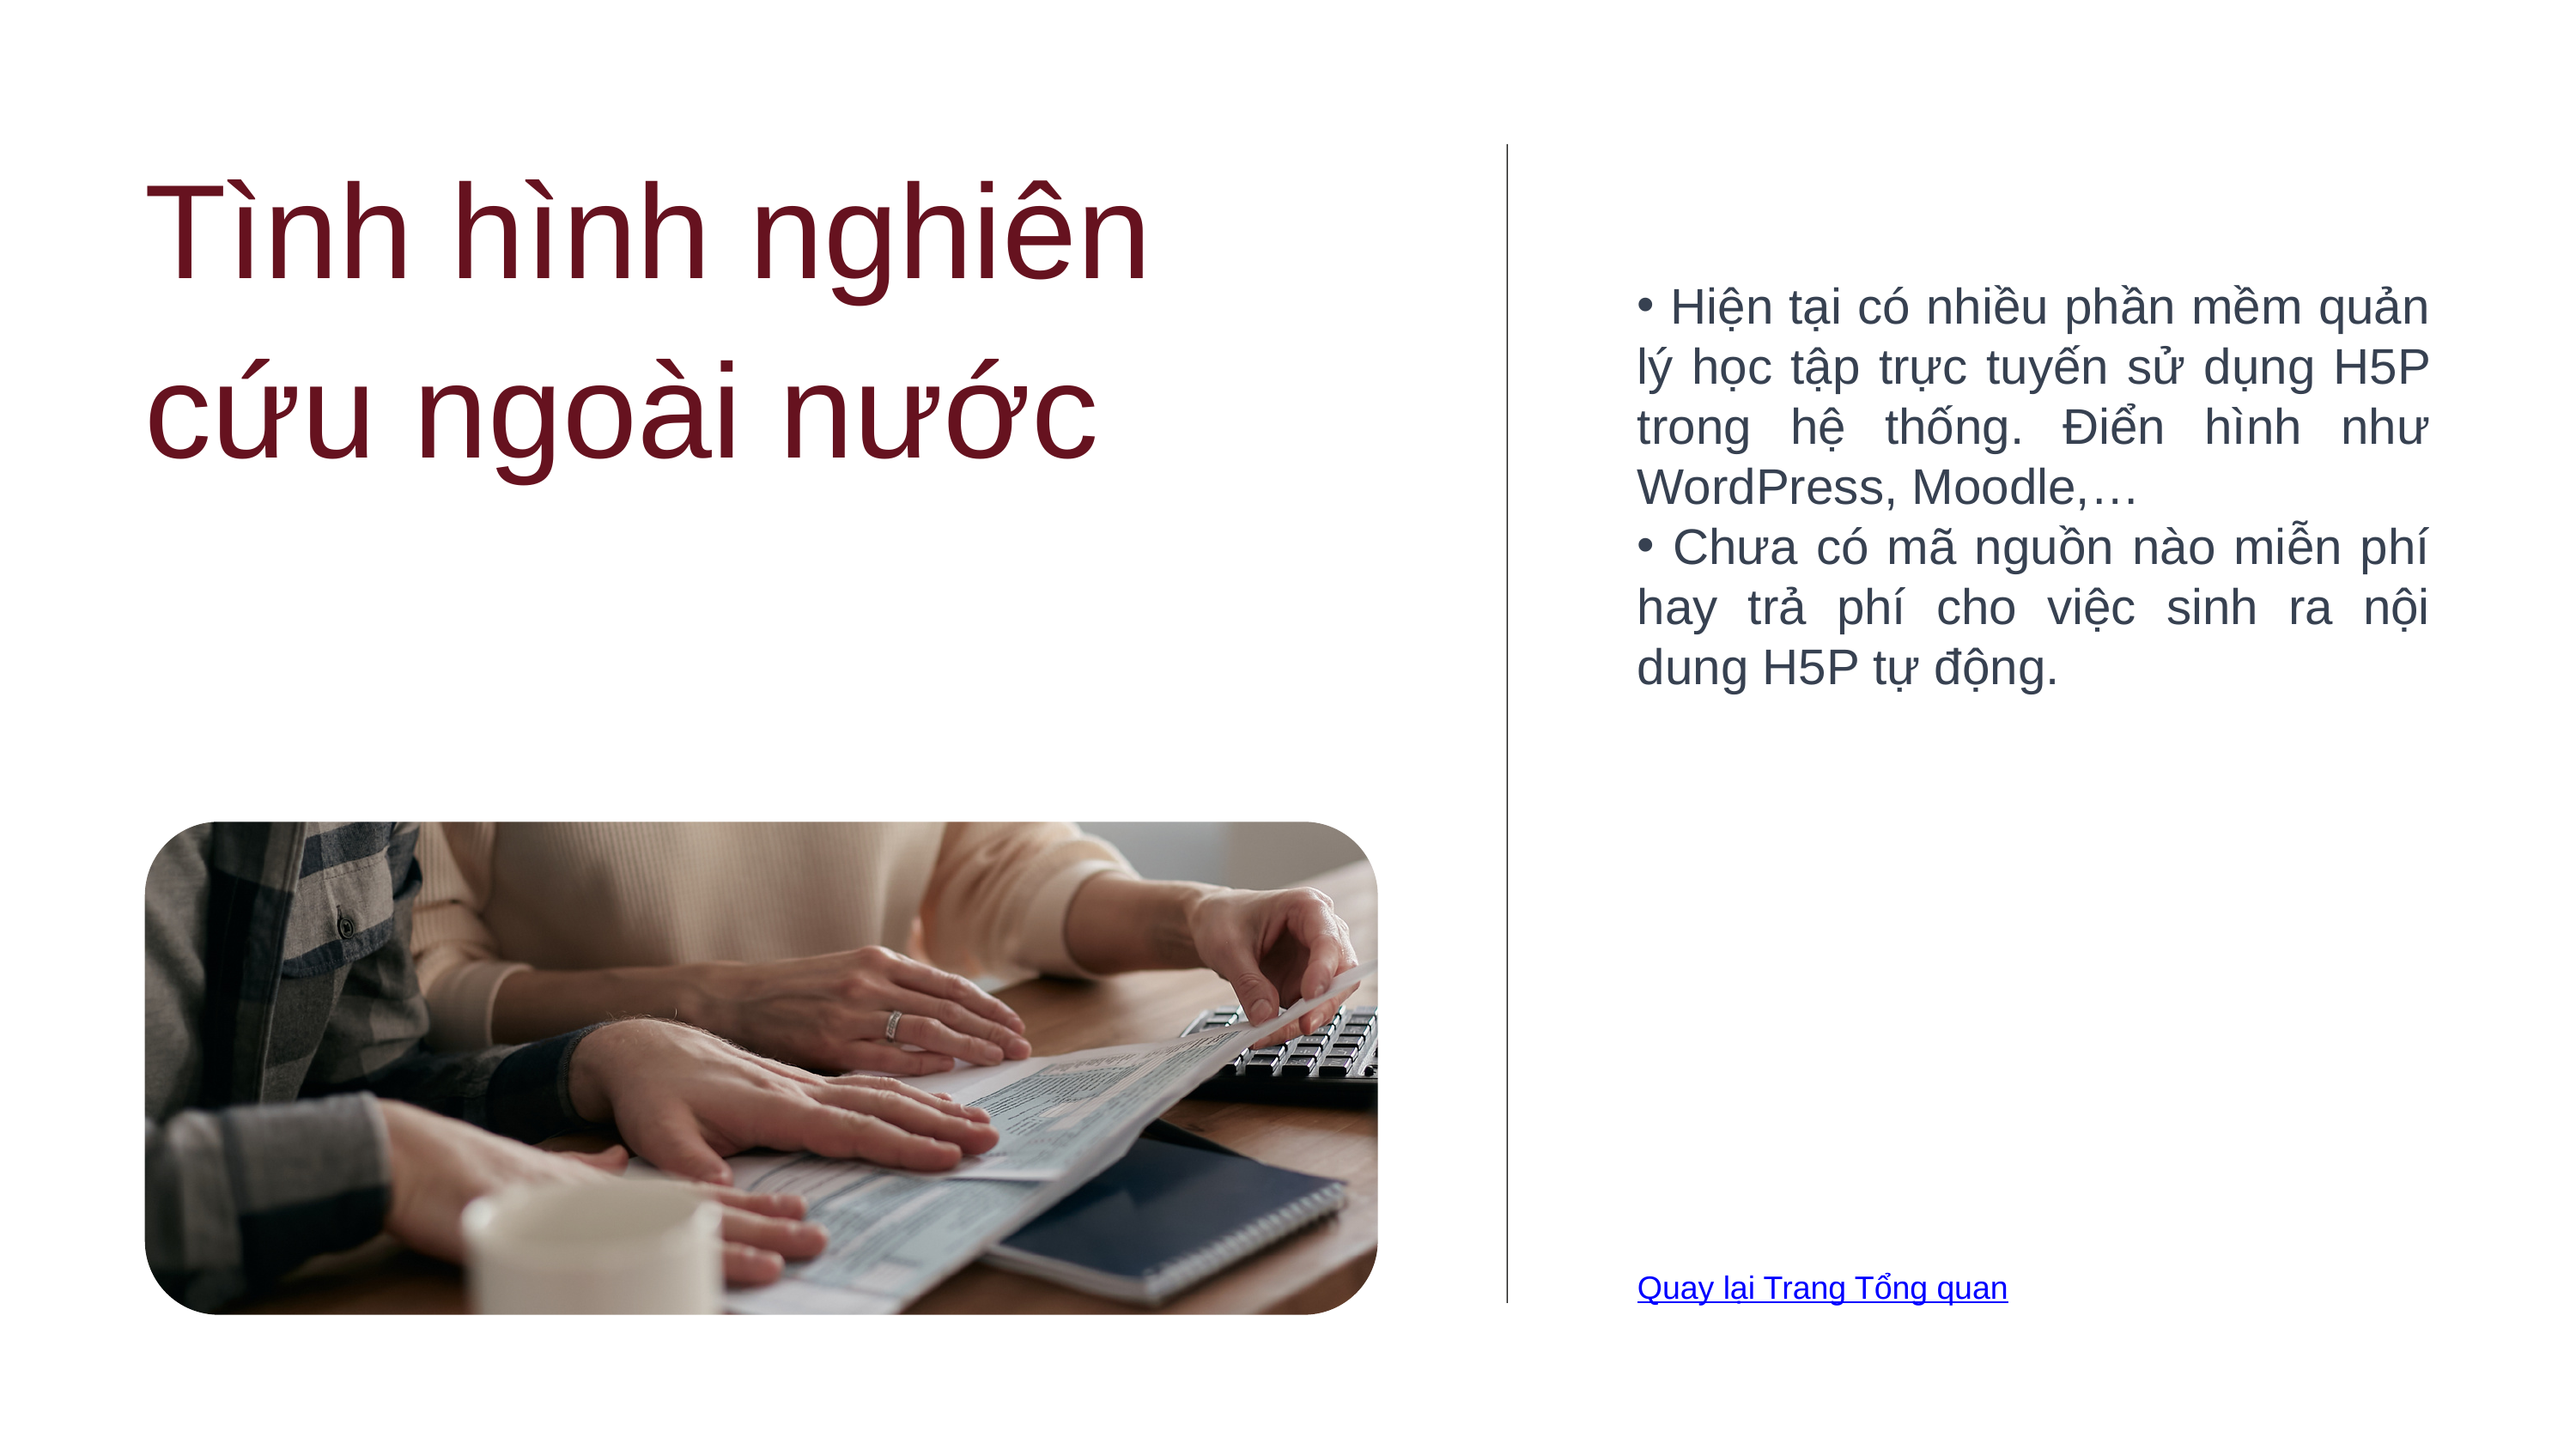

Tình hình nghiên cứu ngoài nước

 Hiện tại có nhiều phần mềm quản lý học tập trực tuyến sử dụng H5P trong hệ thống. Điển hình như WordPress, Moodle,…
 Chưa có mã nguồn nào miễn phí hay trả phí cho việc sinh ra nội dung H5P tự động.

Quay lại Trang Tổng quan